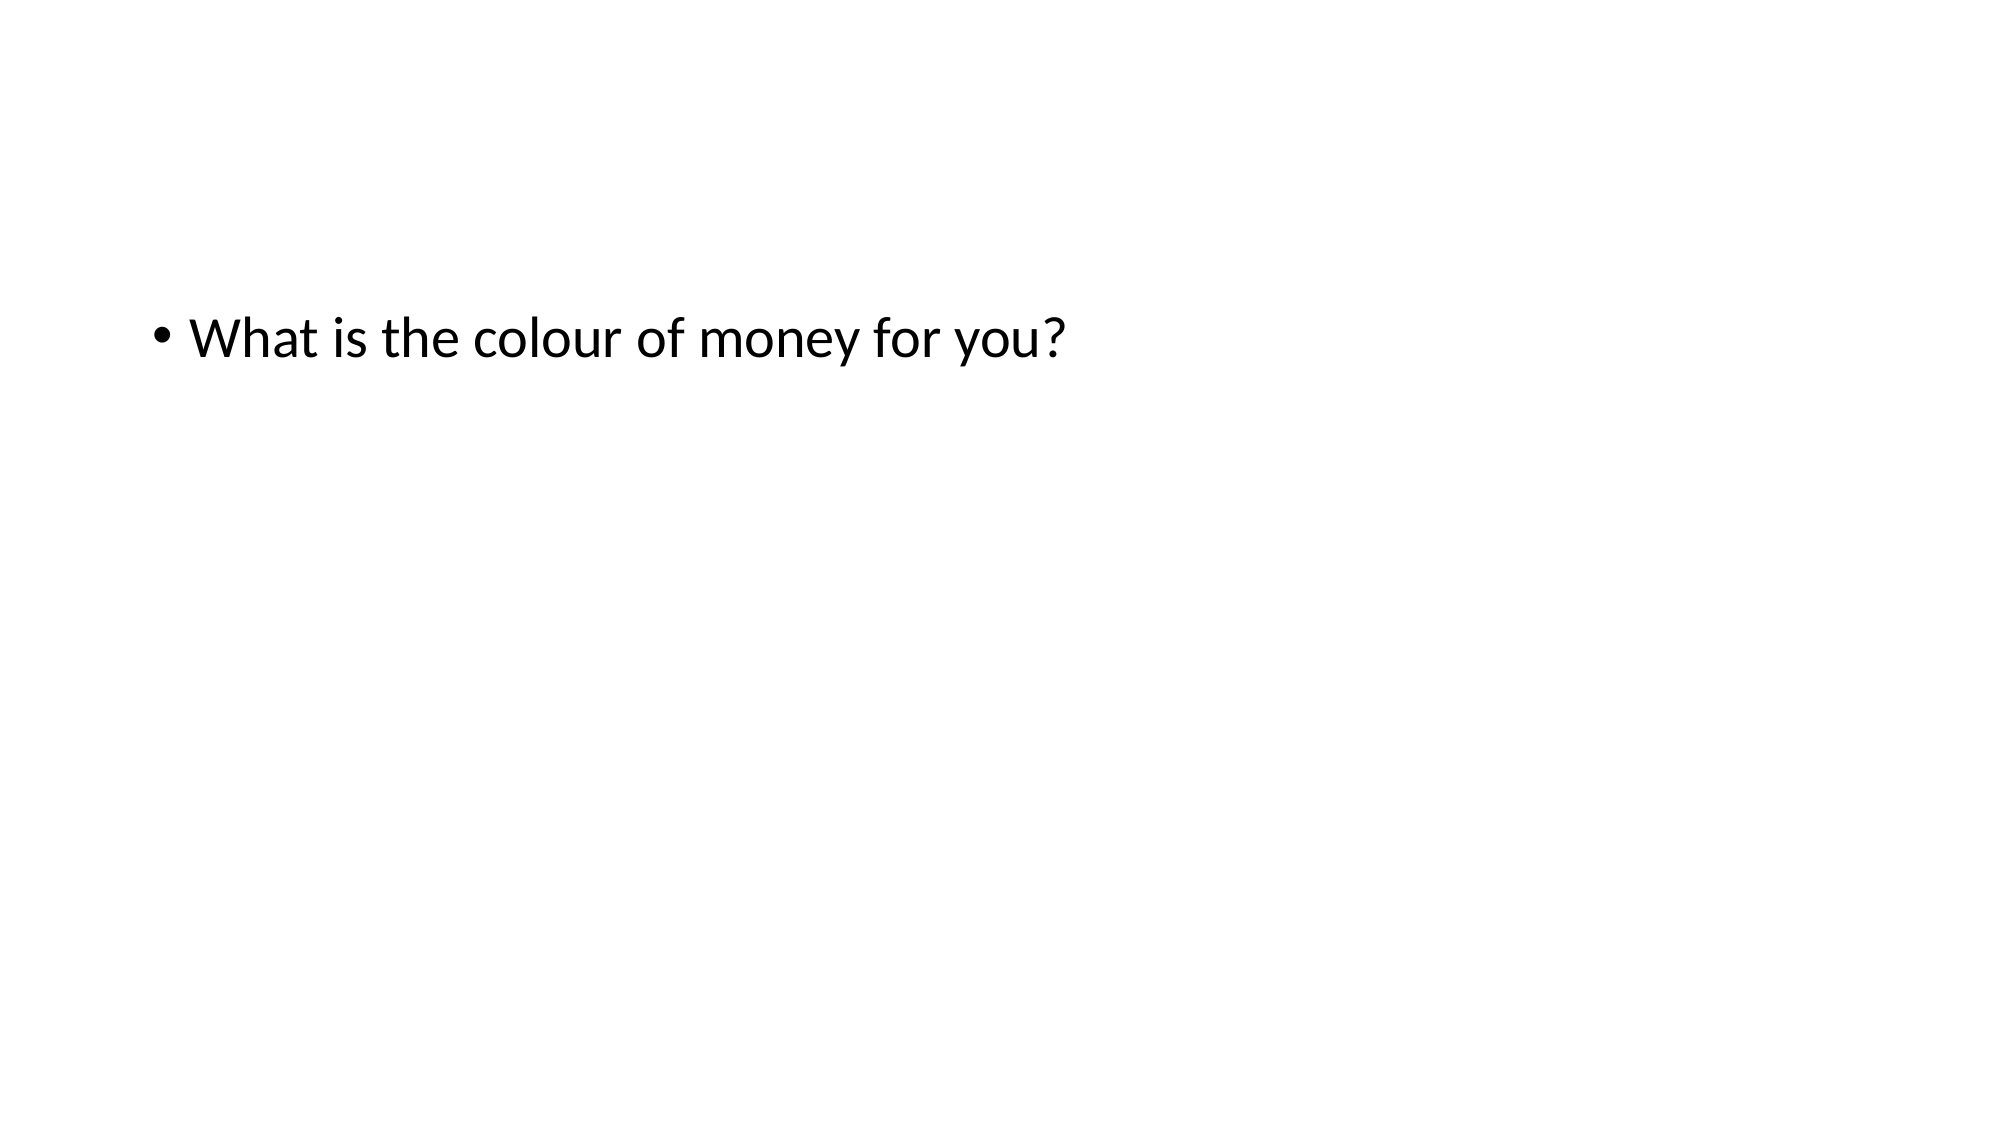

#
What is the colour of money for you?